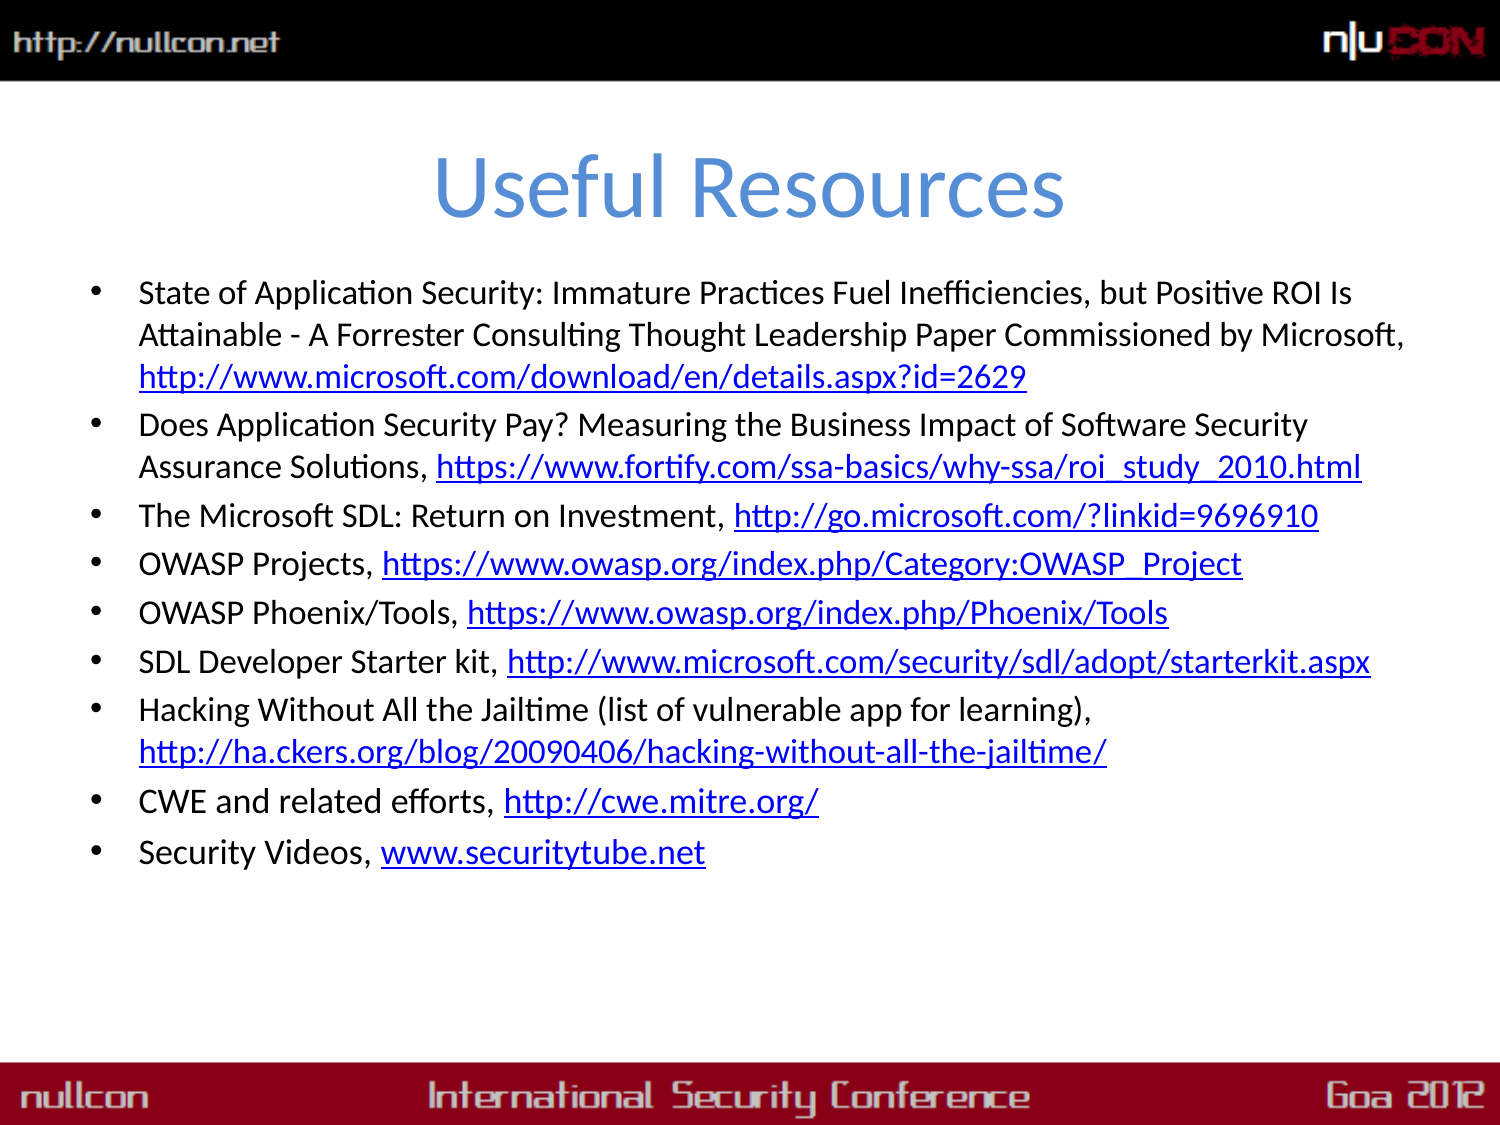

# Useful Resources
State of Application Security: Immature Practices Fuel Inefficiencies, but Positive ROI Is Attainable - A Forrester Consulting Thought Leadership Paper Commissioned by Microsoft, http://www.microsoft.com/download/en/details.aspx?id=2629
Does Application Security Pay? Measuring the Business Impact of Software Security Assurance Solutions, https://www.fortify.com/ssa-basics/why-ssa/roi_study_2010.html
The Microsoft SDL: Return on Investment, http://go.microsoft.com/?linkid=9696910
OWASP Projects, https://www.owasp.org/index.php/Category:OWASP_Project
OWASP Phoenix/Tools, https://www.owasp.org/index.php/Phoenix/Tools
SDL Developer Starter kit, http://www.microsoft.com/security/sdl/adopt/starterkit.aspx
Hacking Without All the Jailtime (list of vulnerable app for learning), http://ha.ckers.org/blog/20090406/hacking-without-all-the-jailtime/
CWE and related efforts, http://cwe.mitre.org/
Security Videos, www.securitytube.net